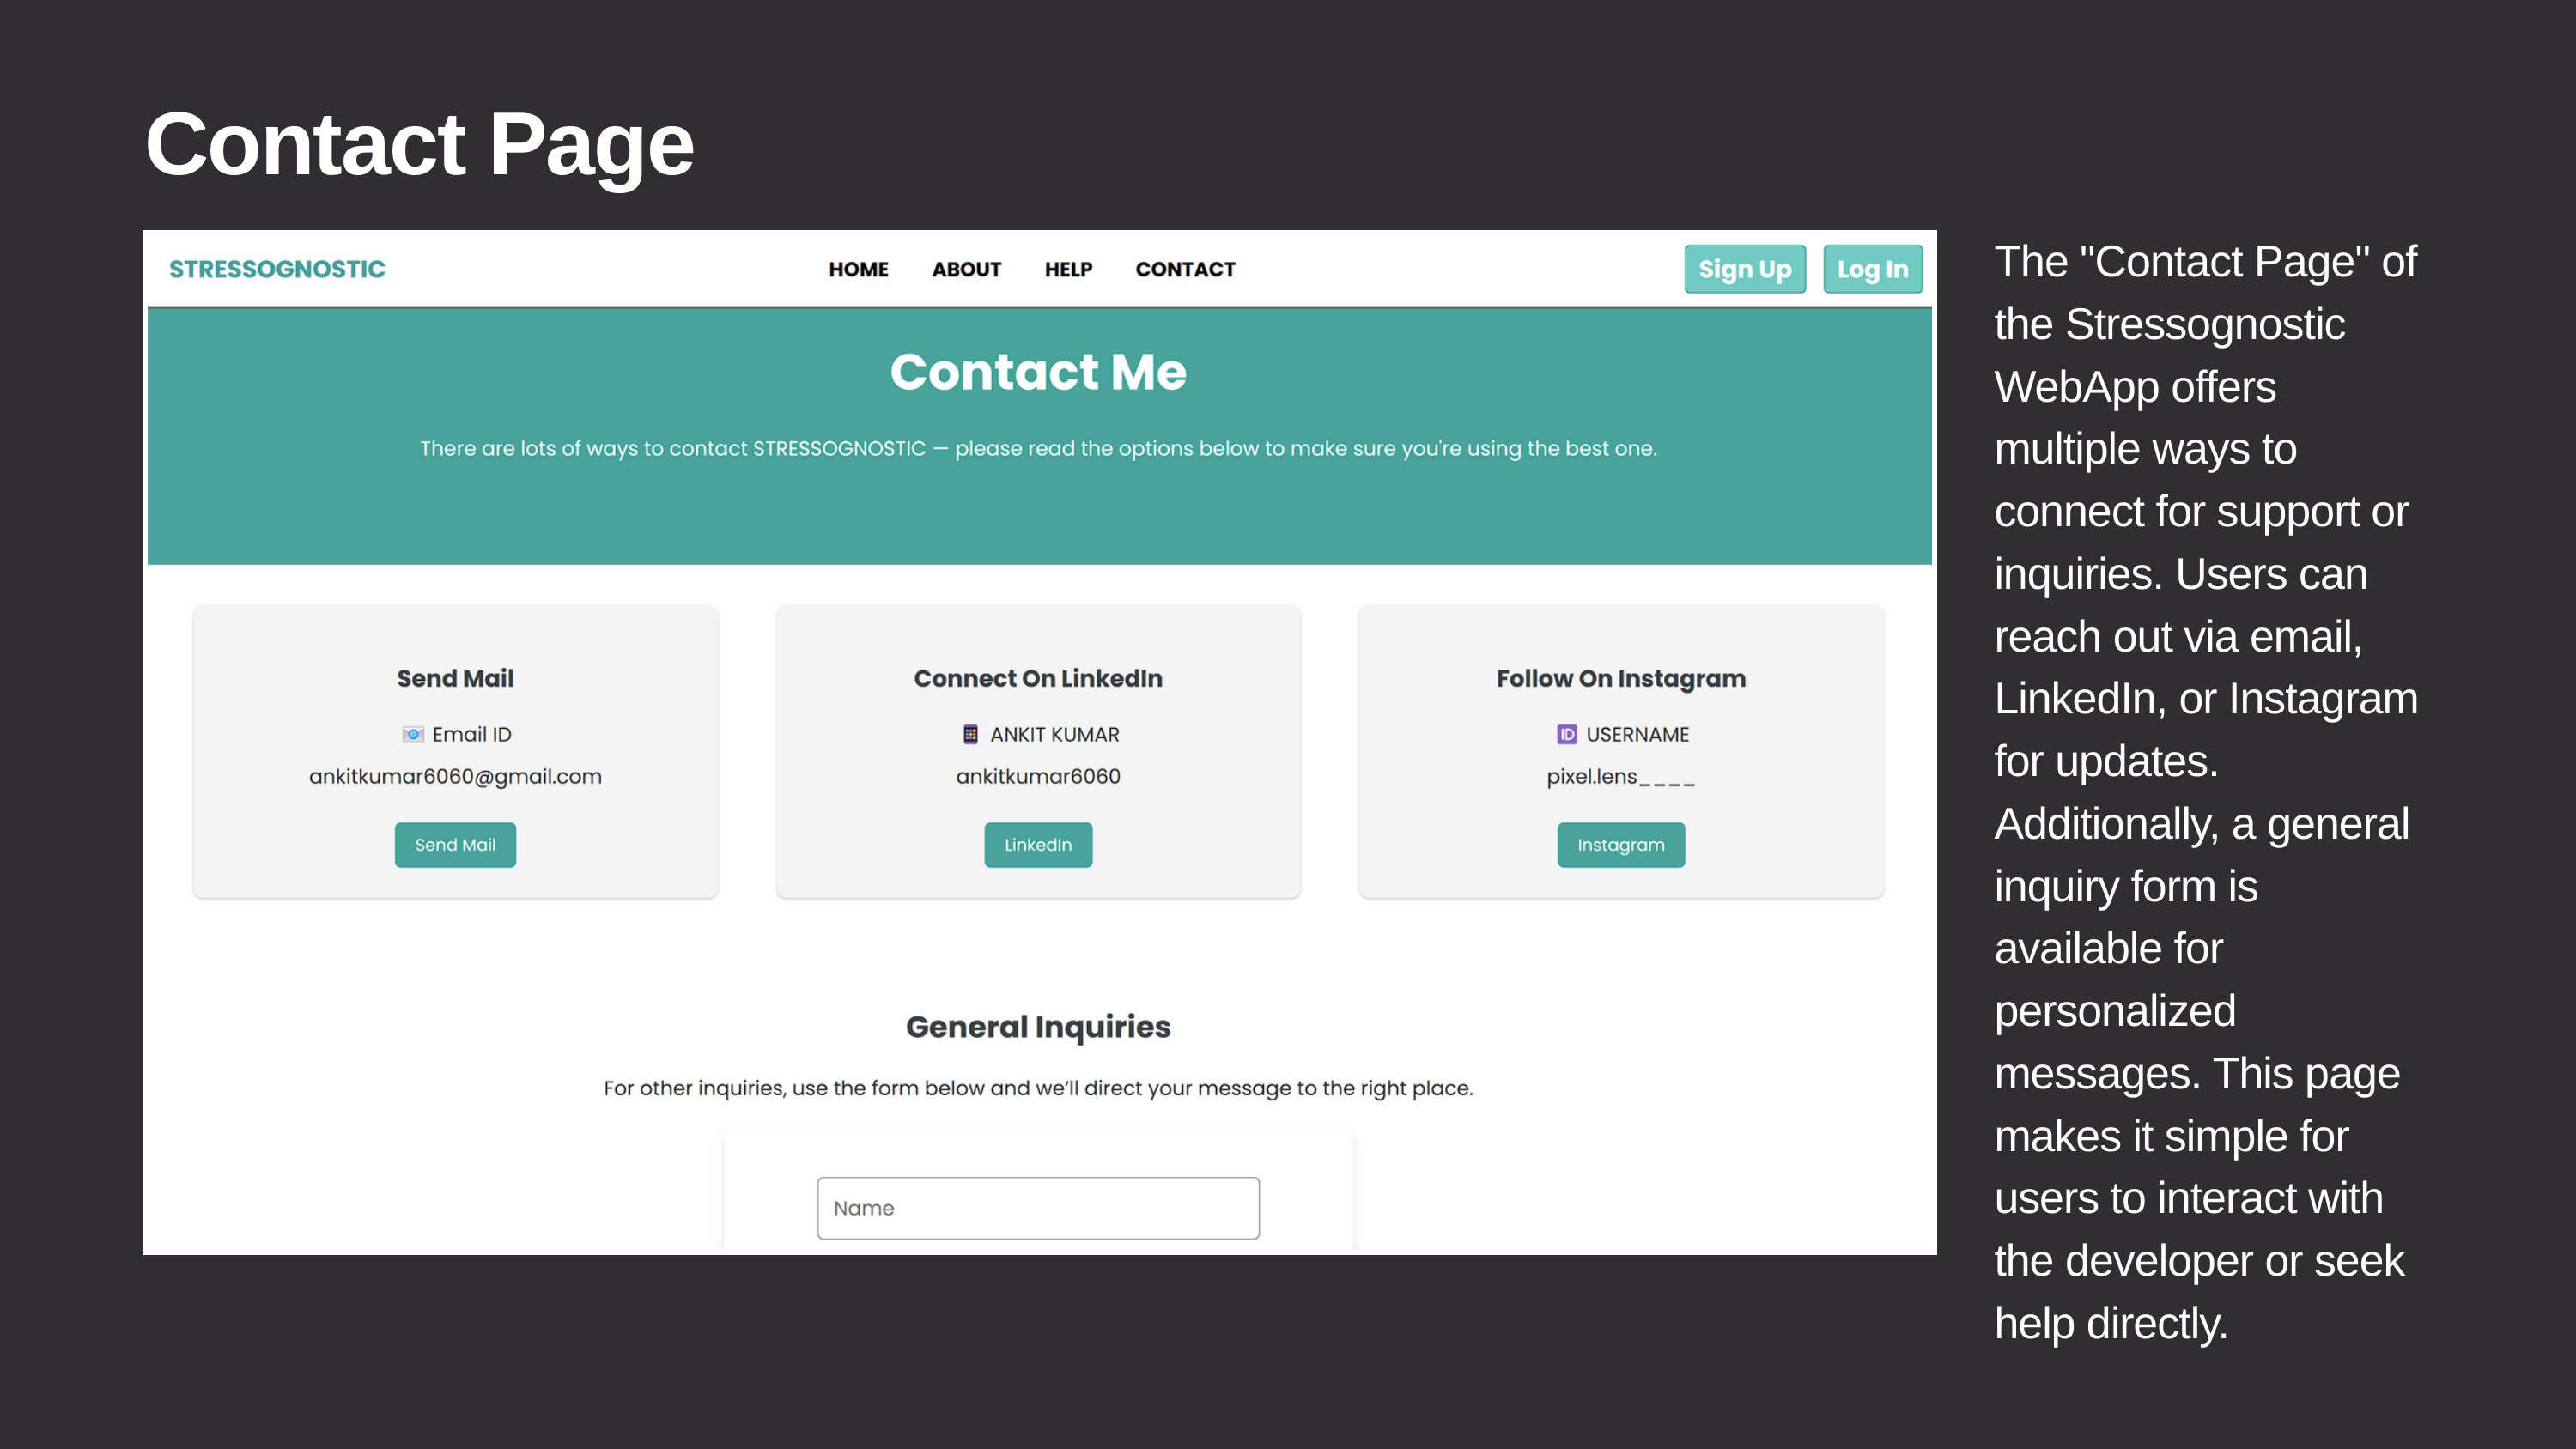

Contact Page
The "Contact Page" of the Stressognostic WebApp offers multiple ways to connect for support or inquiries. Users can reach out via email, LinkedIn, or Instagram for updates. Additionally, a general inquiry form is available for personalized messages. This page makes it simple for users to interact with the developer or seek help directly.